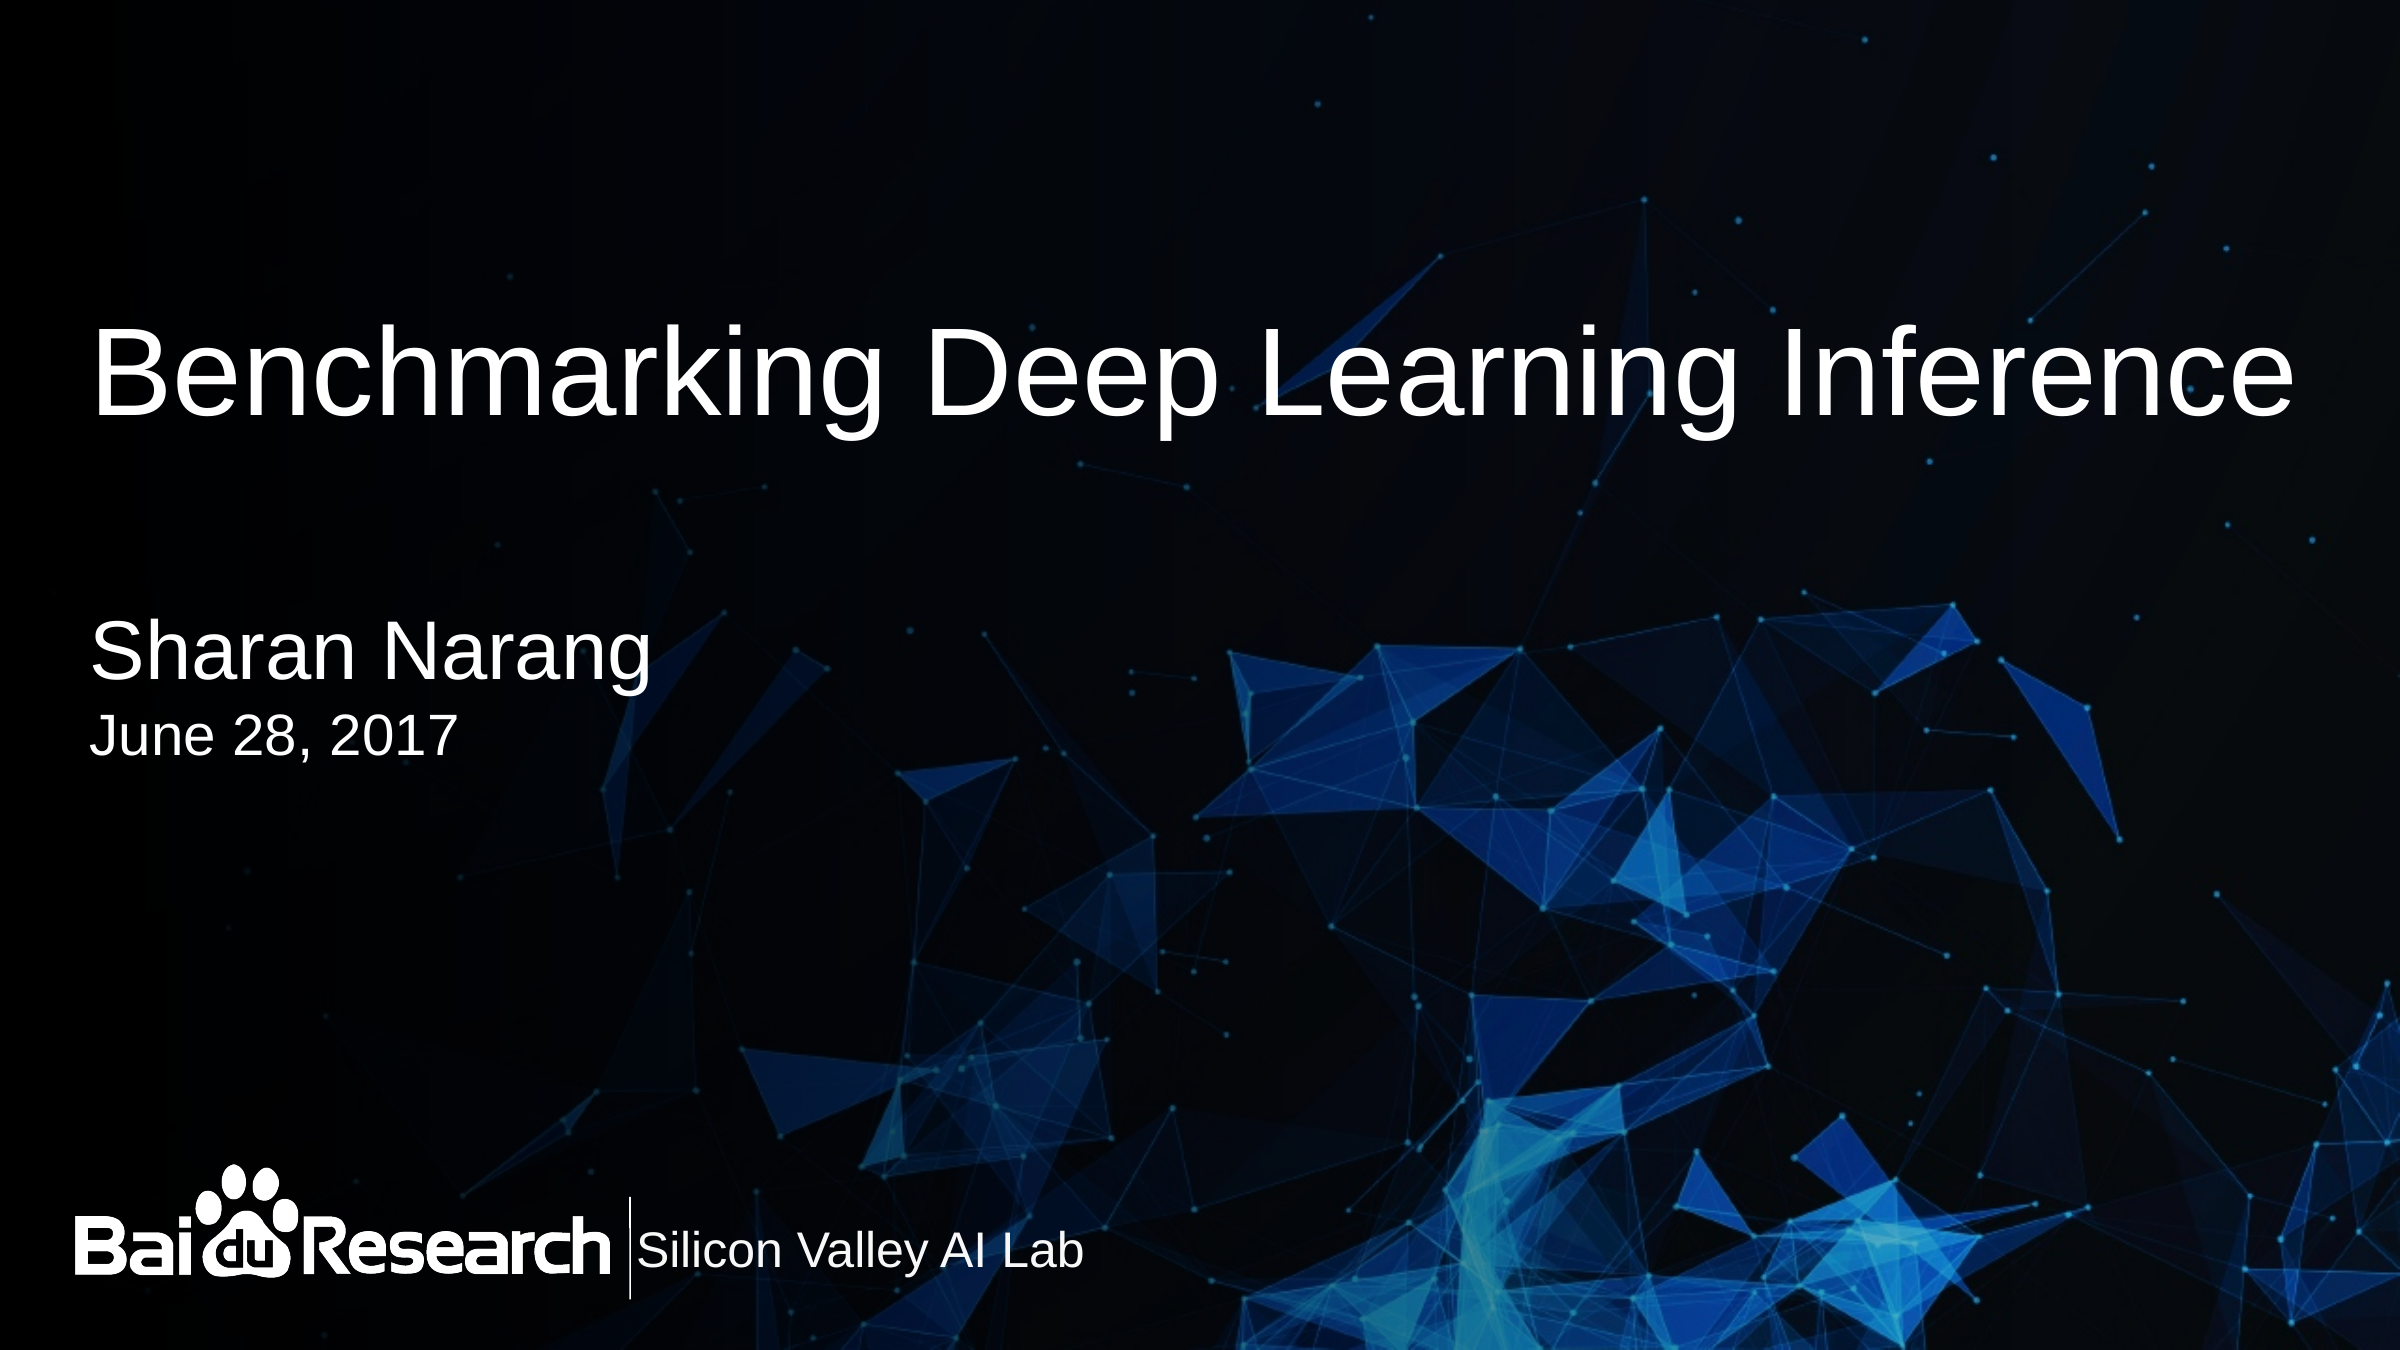

Benchmarking Deep Learning Inference
Sharan Narang
June 28, 2017